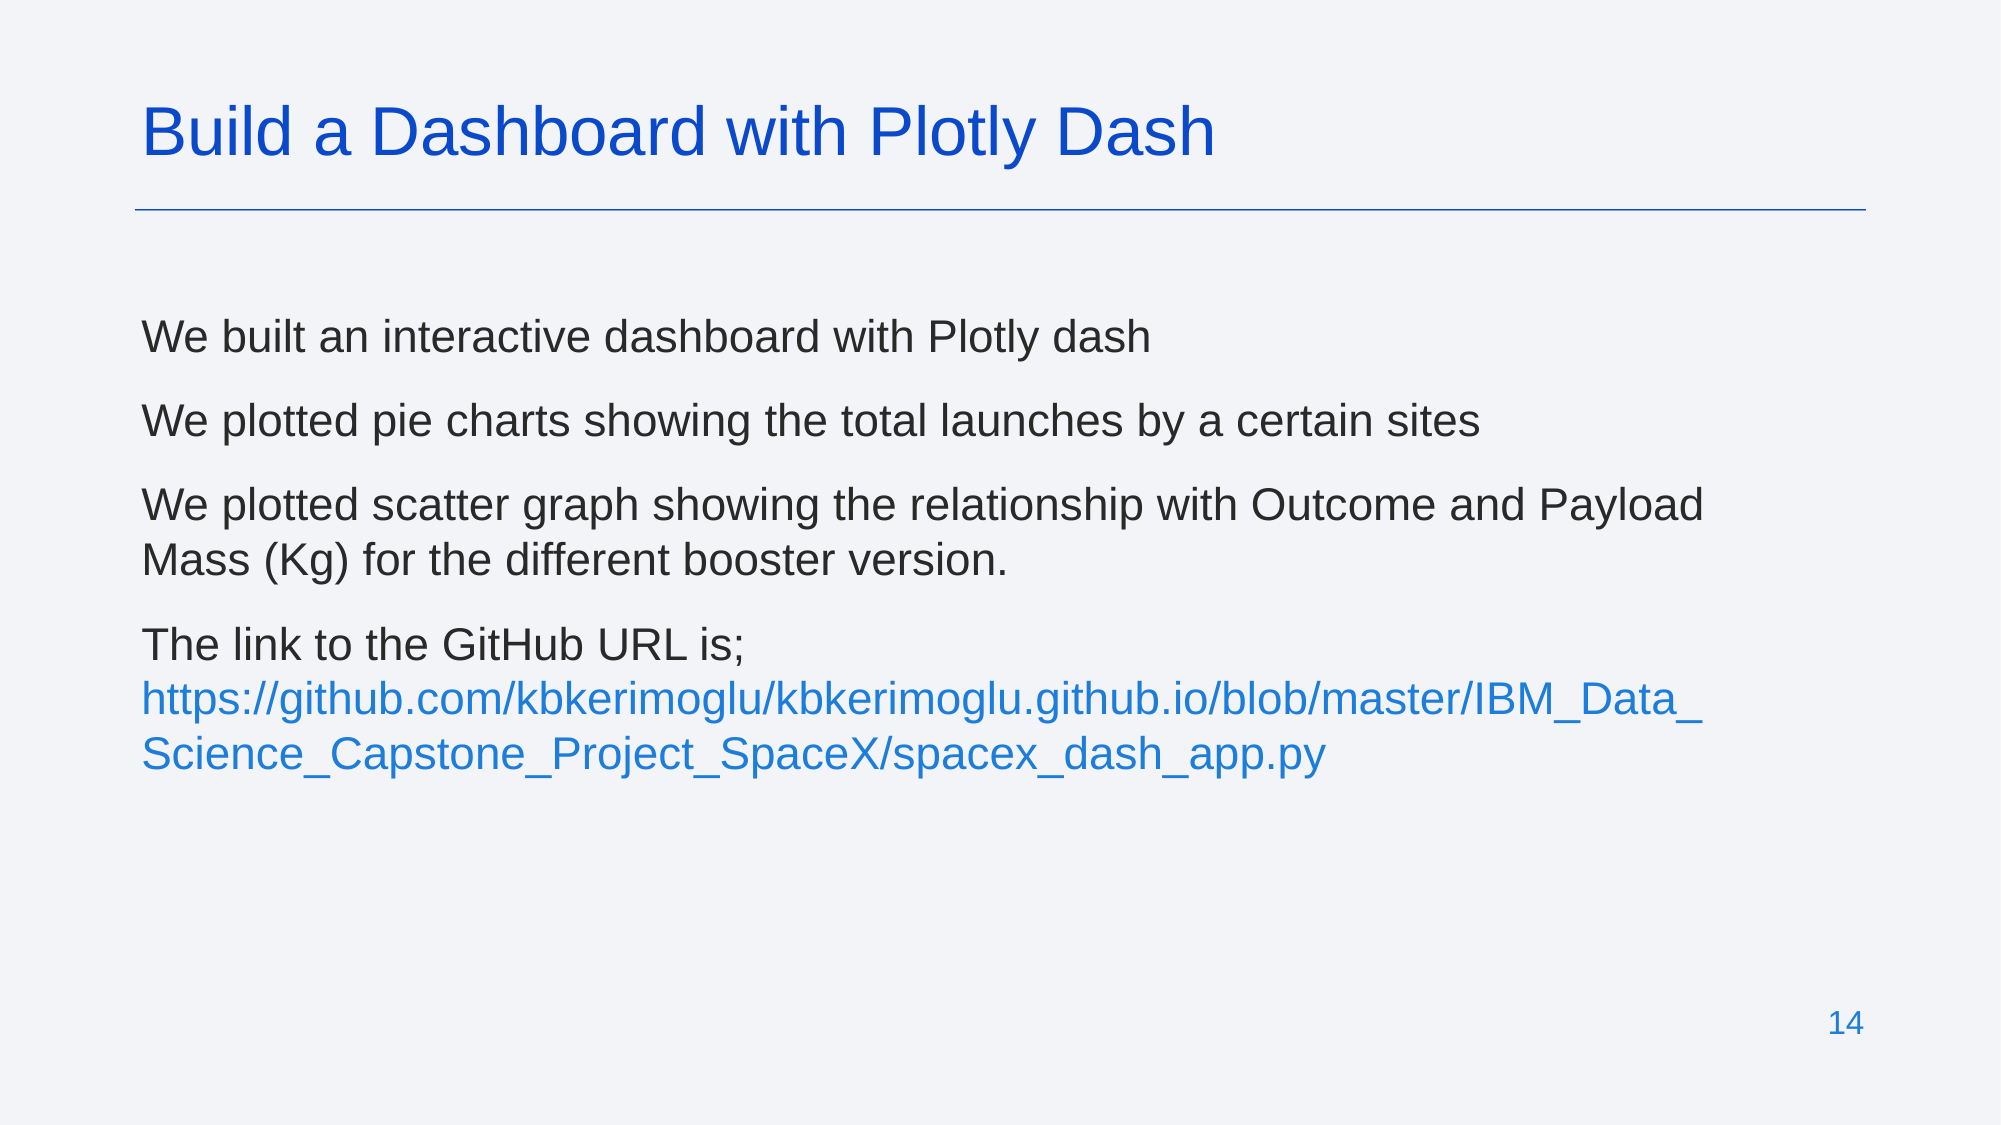

Build a Dashboard with Plotly Dash
We built an interactive dashboard with Plotly dash
We plotted pie charts showing the total launches by a certain sites
We plotted scatter graph showing the relationship with Outcome and Payload Mass (Kg) for the different booster version.
The link to the GitHub URL is; https://github.com/kbkerimoglu/kbkerimoglu.github.io/blob/master/IBM_Data_Science_Capstone_Project_SpaceX/spacex_dash_app.py

14